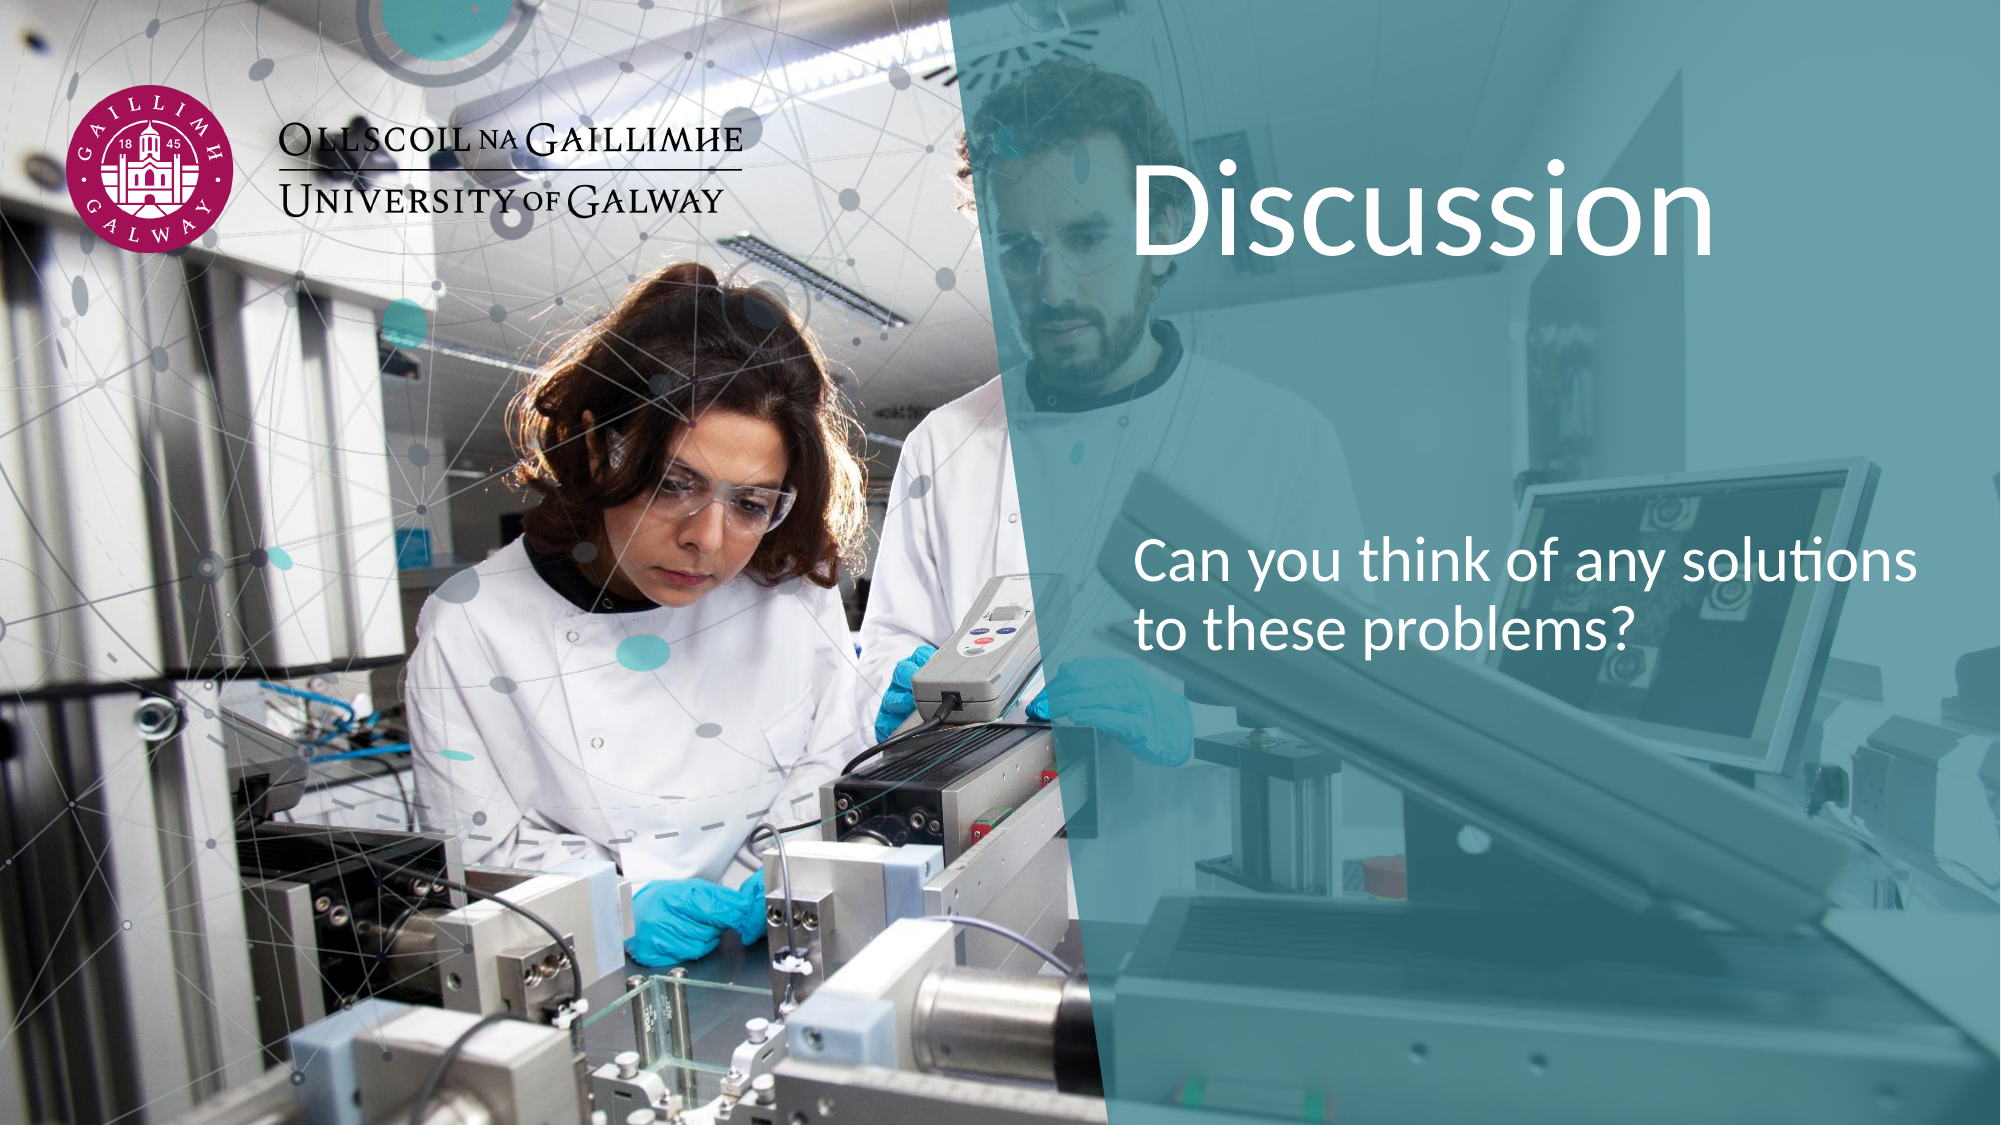

# Discussion
Can you think of any solutions to these problems?